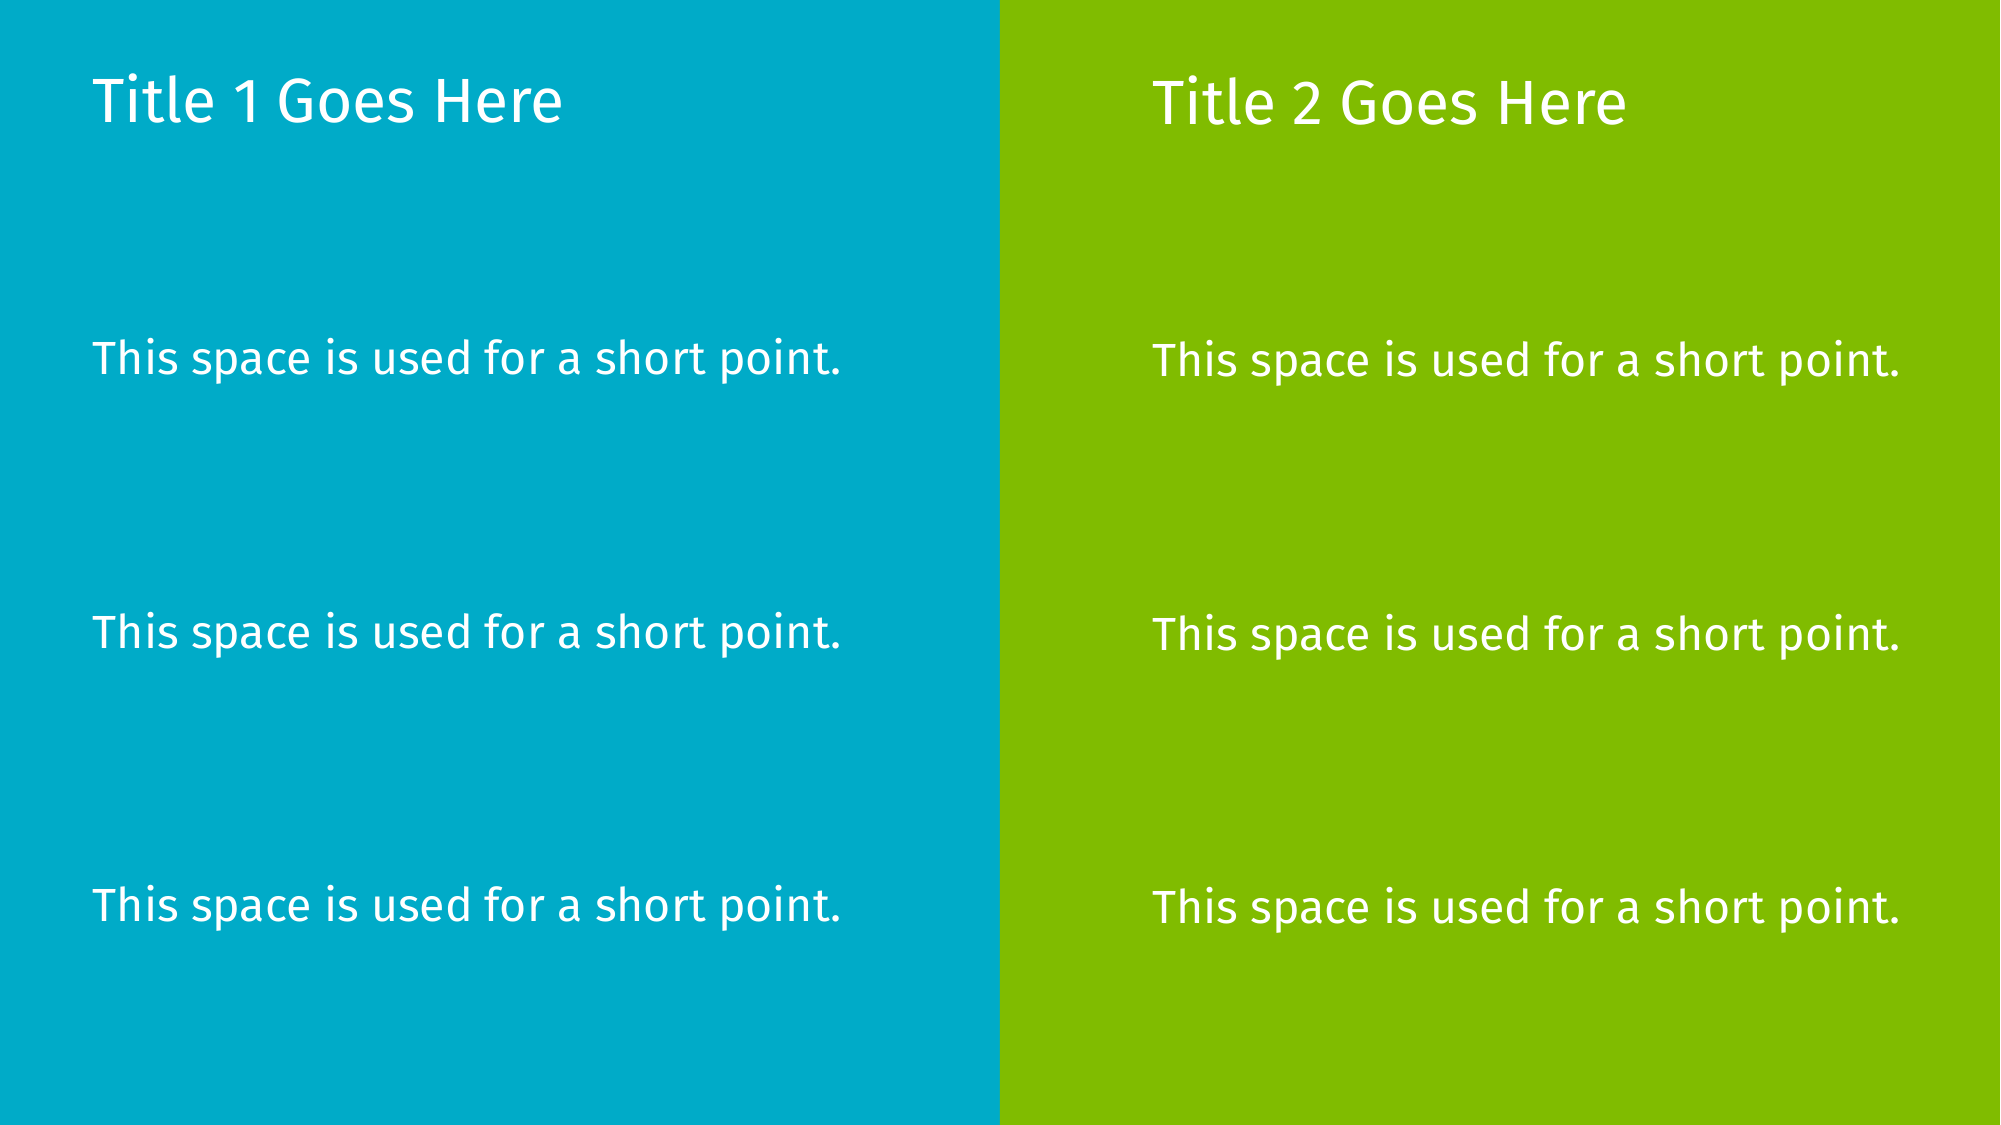

Title 1 Goes Here
Title 2 Goes Here
This space is used for a short point.
This space is used for a short point.
This space is used for a short point.
This space is used for a short point.
This space is used for a short point.
This space is used for a short point.